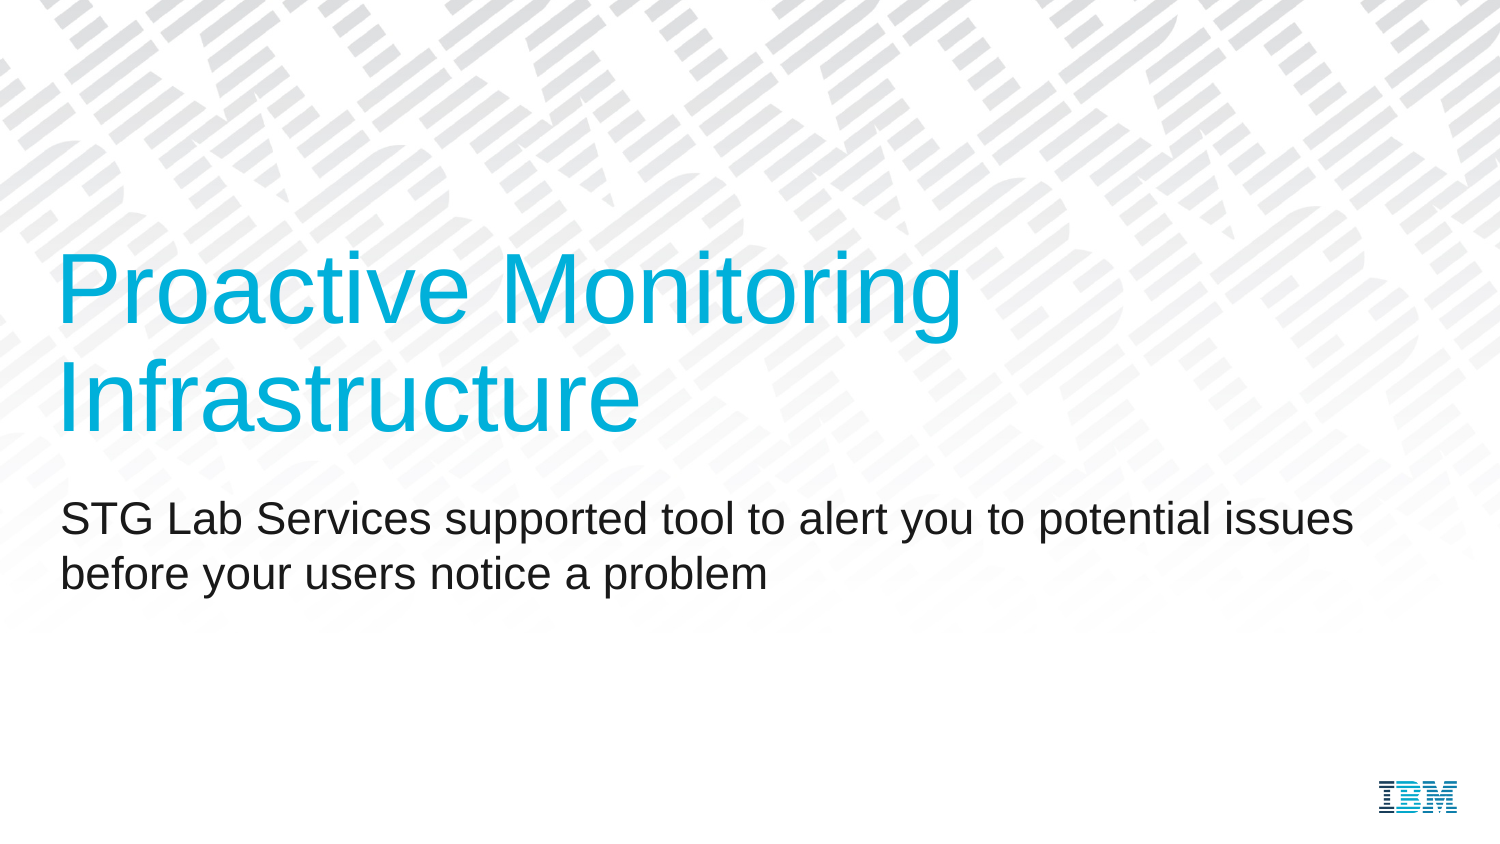

# Proactive Monitoring Infrastructure
STG Lab Services supported tool to alert you to potential issues before your users notice a problem